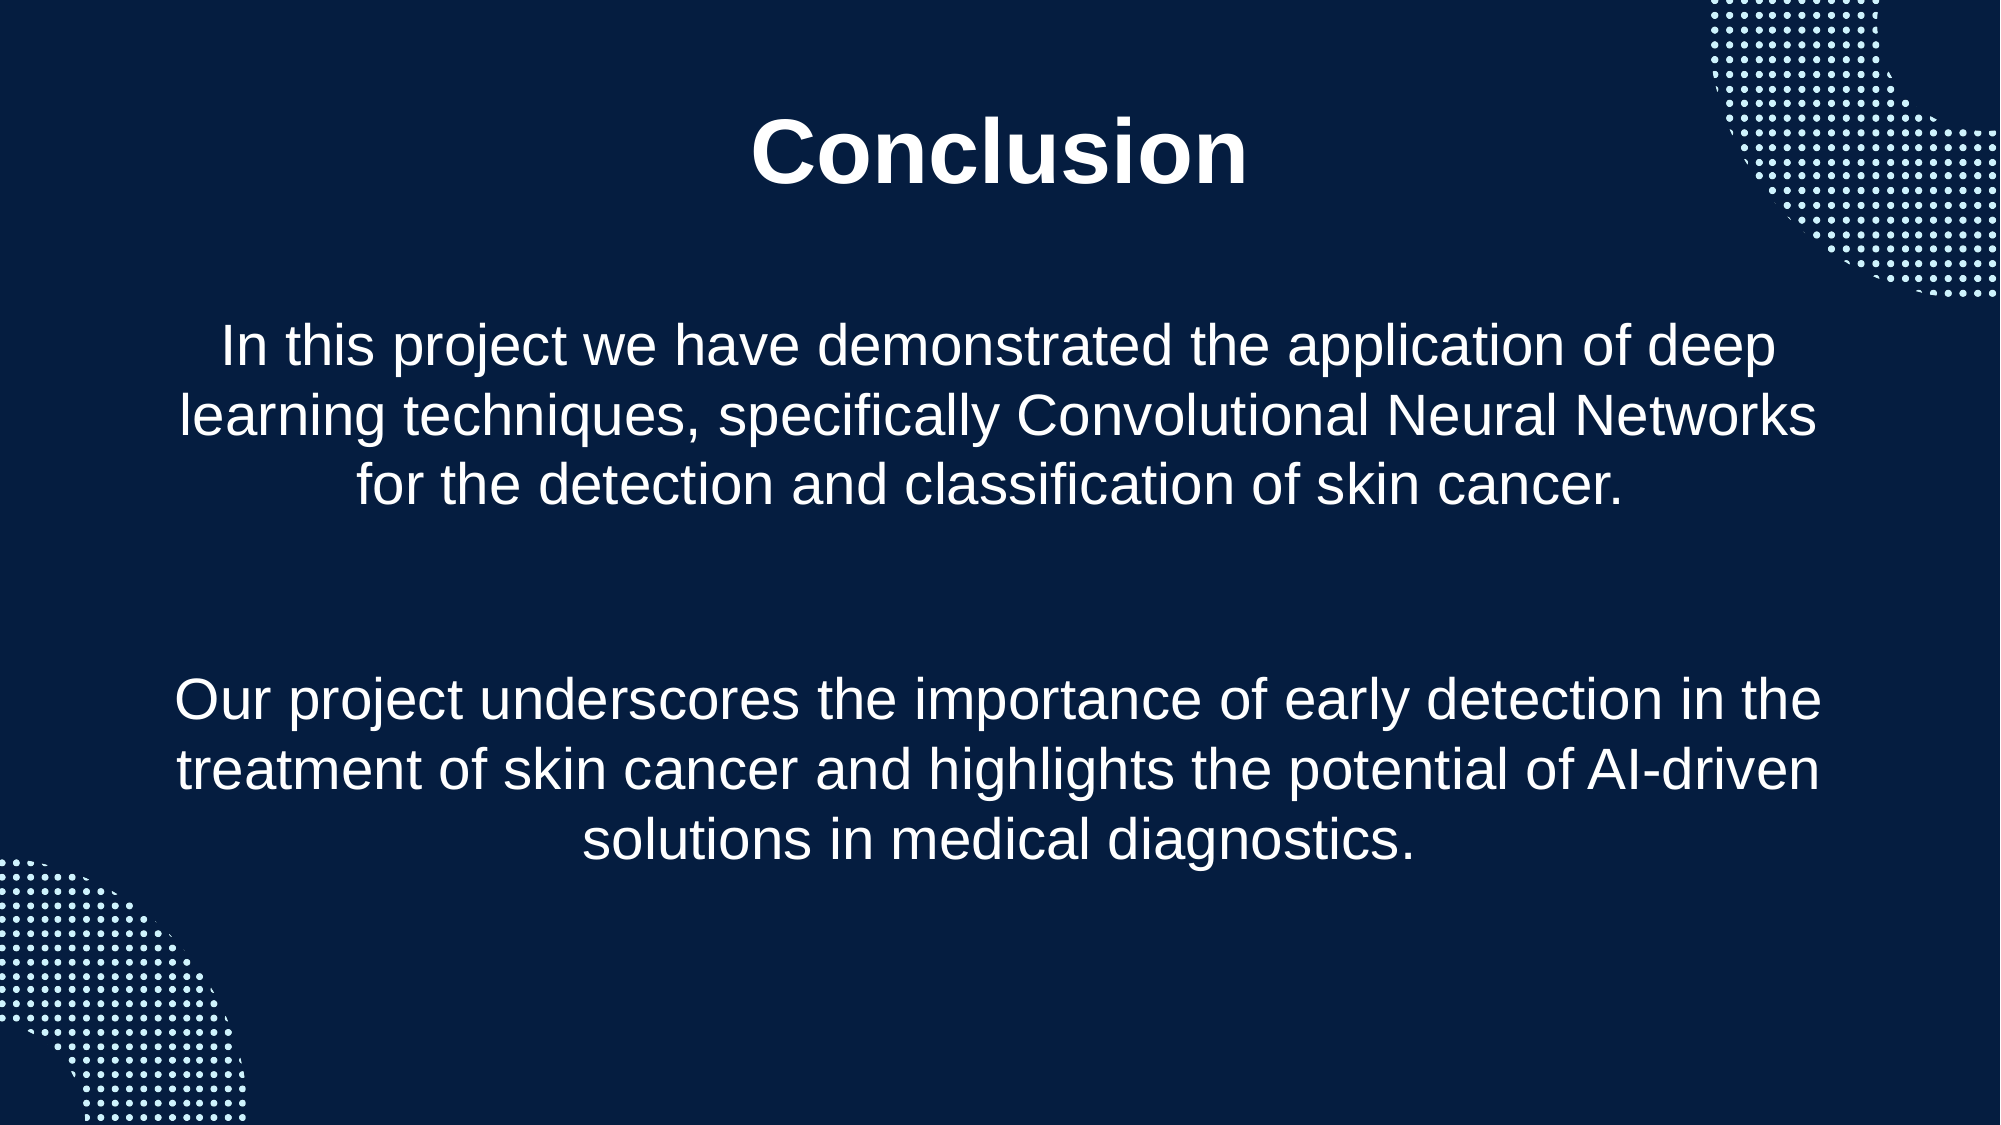

# Conclusion
In this project we have demonstrated the application of deep learning techniques, specifically Convolutional Neural Networks for the detection and classification of skin cancer.

Our project underscores the importance of early detection in the treatment of skin cancer and highlights the potential of AI-driven solutions in medical diagnostics.